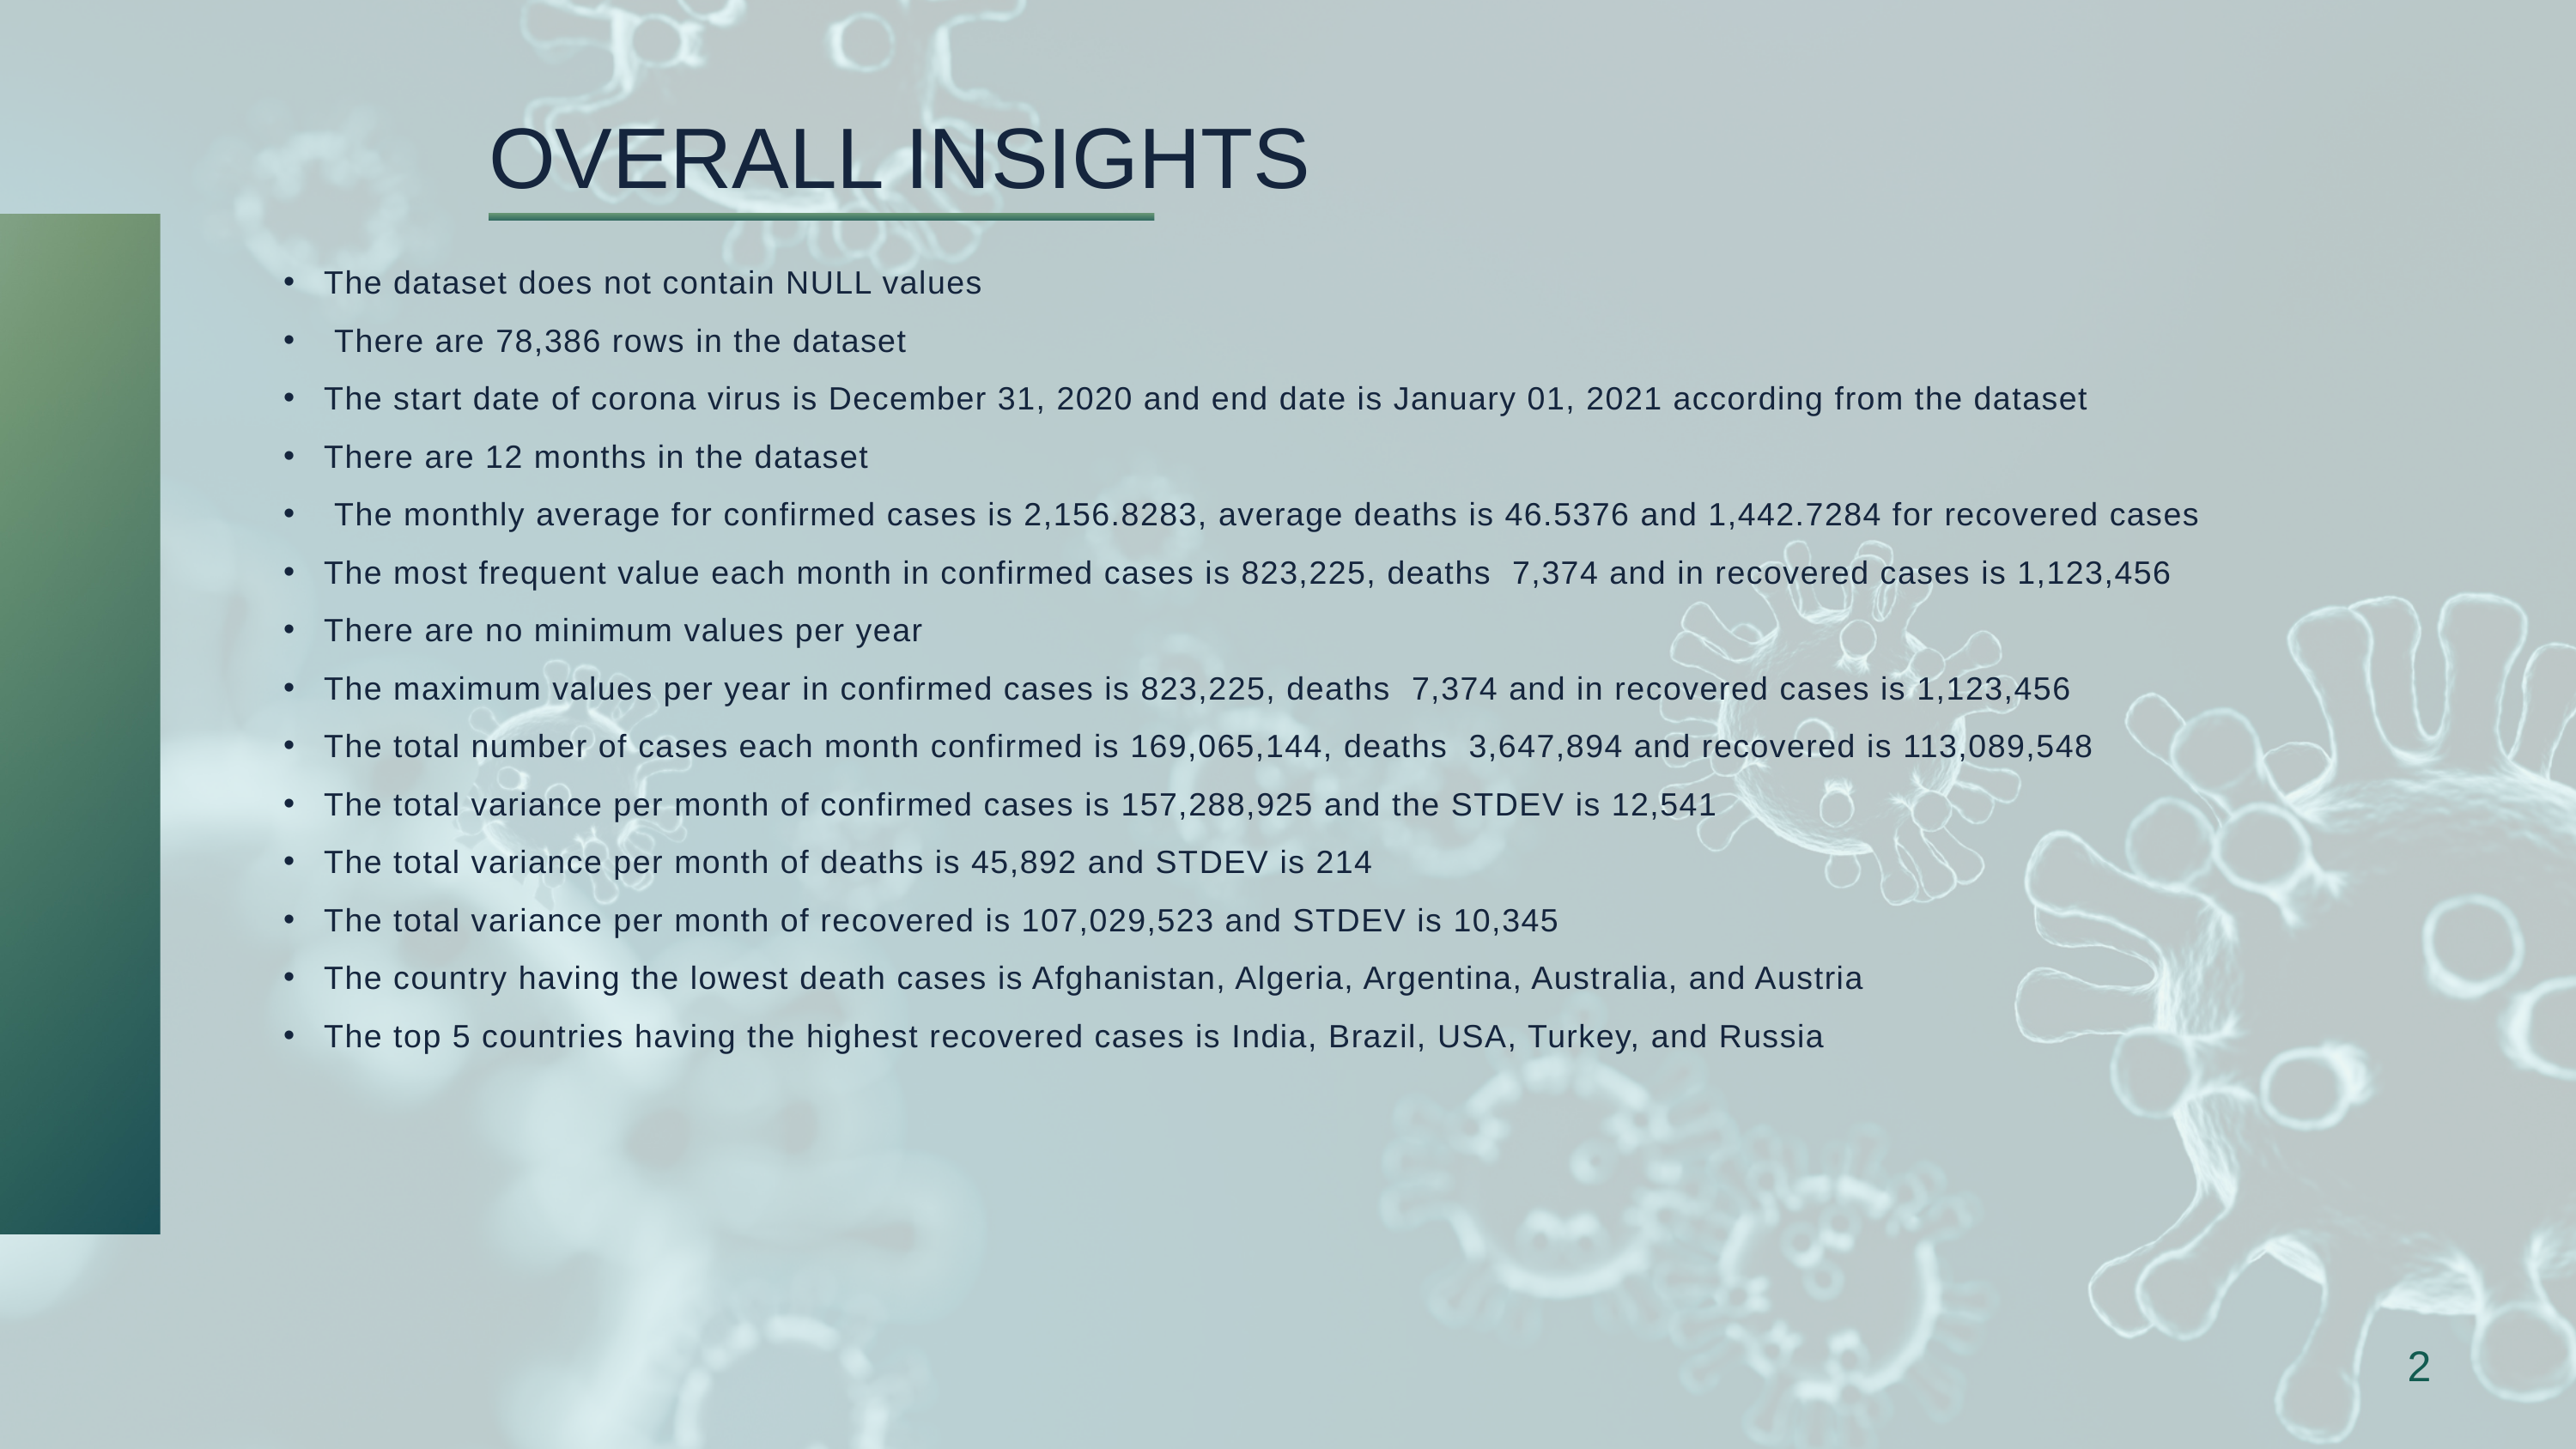

OVERALL INSIGHTS

The dataset does not contain NULL values
 There are 78,386 rows in the dataset
The start date of corona virus is December 31, 2020 and end date is January 01, 2021 according from the dataset
There are 12 months in the dataset
 The monthly average for confirmed cases is 2,156.8283, average deaths is 46.5376 and 1,442.7284 for recovered cases
The most frequent value each month in confirmed cases is 823,225, deaths  7,374 and in recovered cases is 1,123,456
There are no minimum values per year
The maximum values per year in confirmed cases is 823,225, deaths  7,374 and in recovered cases is 1,123,456
The total number of cases each month confirmed is 169,065,144, deaths  3,647,894 and recovered is 113,089,548
The total variance per month of confirmed cases is 157,288,925 and the STDEV is 12,541
The total variance per month of deaths is 45,892 and STDEV is 214
The total variance per month of recovered is 107,029,523 and STDEV is 10,345
The country having the lowest death cases is Afghanistan, Algeria, Argentina, Australia, and Austria
The top 5 countries having the highest recovered cases is India, Brazil, USA, Turkey, and Russia

2